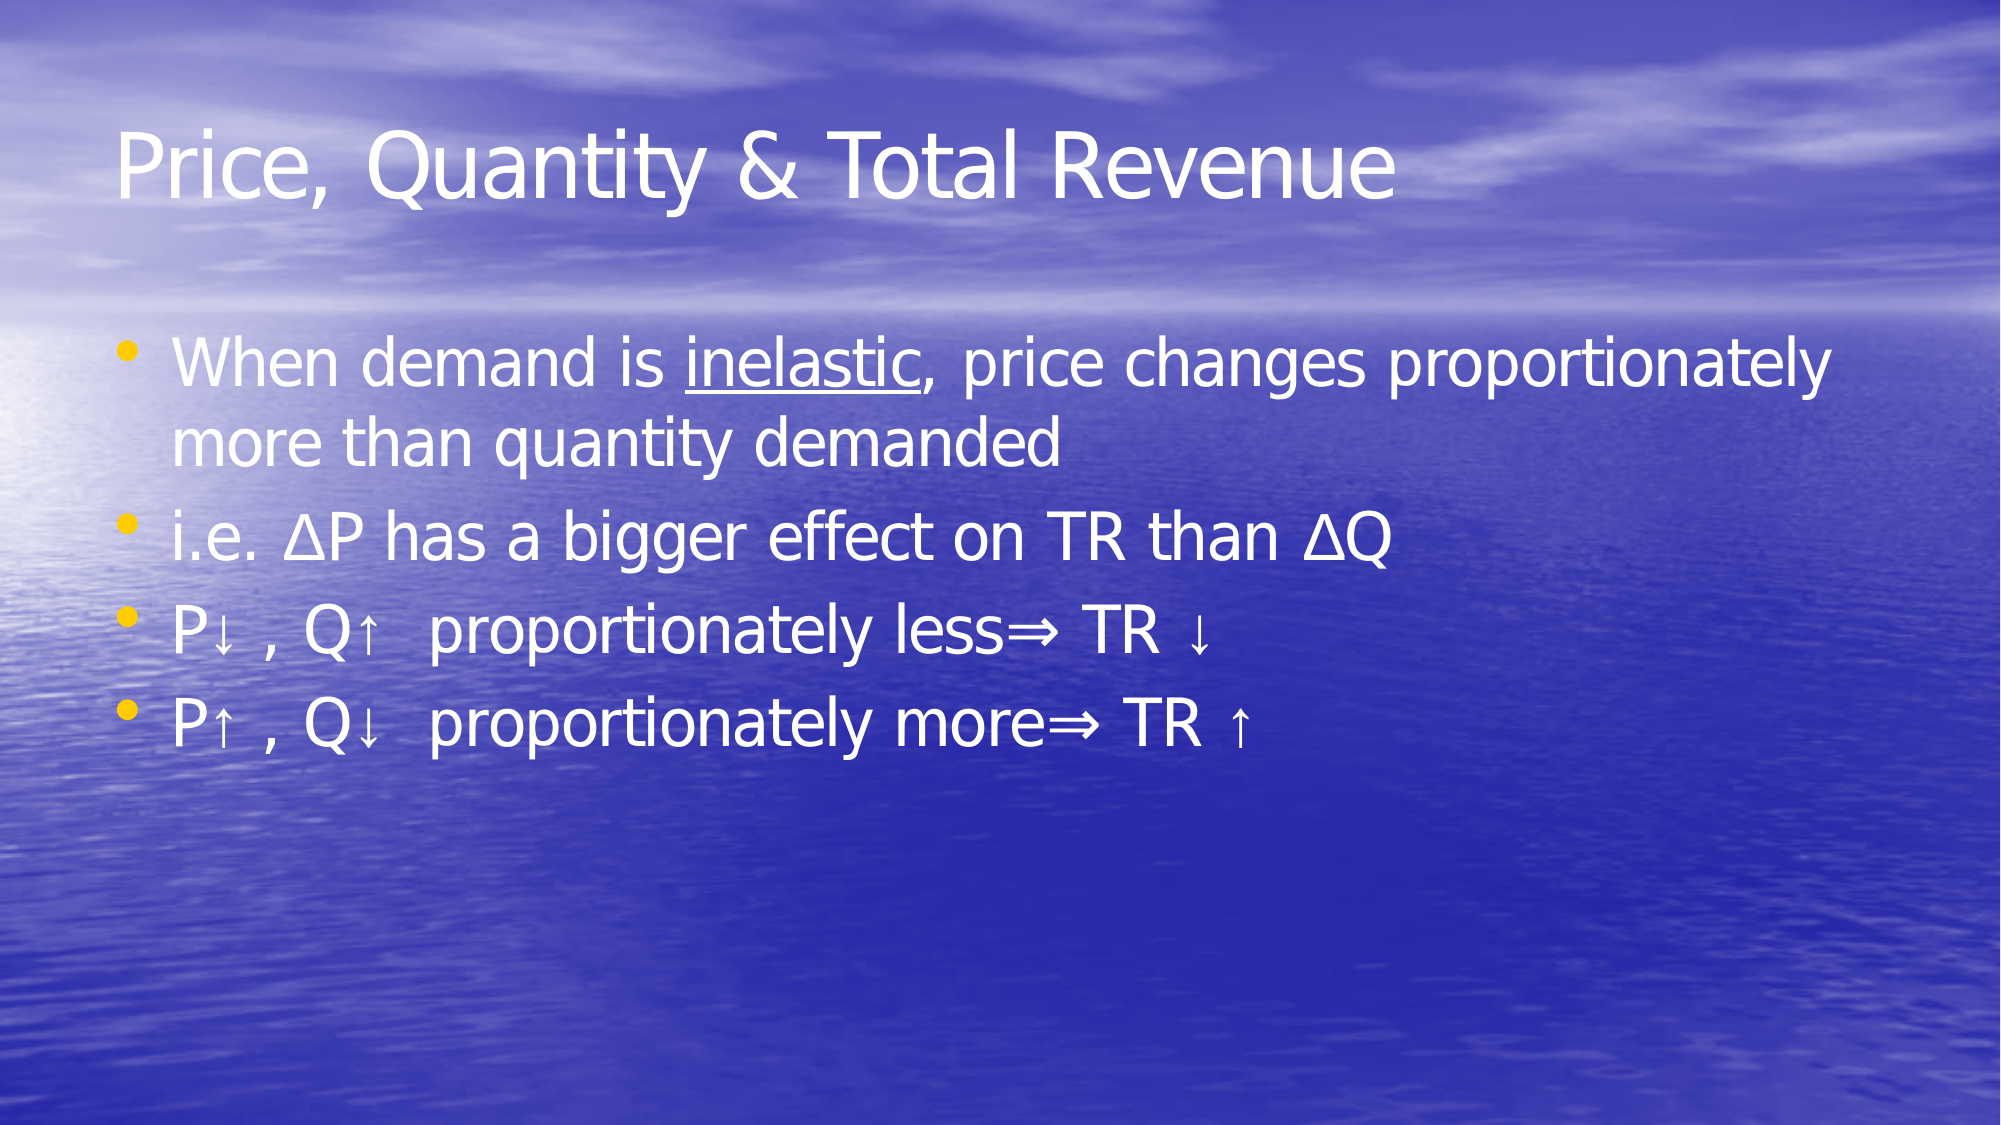

# Price, Quantity & Total Revenue
When demand is inelastic, price changes proportionately more than quantity demanded
i.e. ΔP has a bigger effect on TR than ΔQ
P↓, Q↑ proportionately less⇒ TR ↓
P↑, Q↓ proportionately more⇒ TR ↑